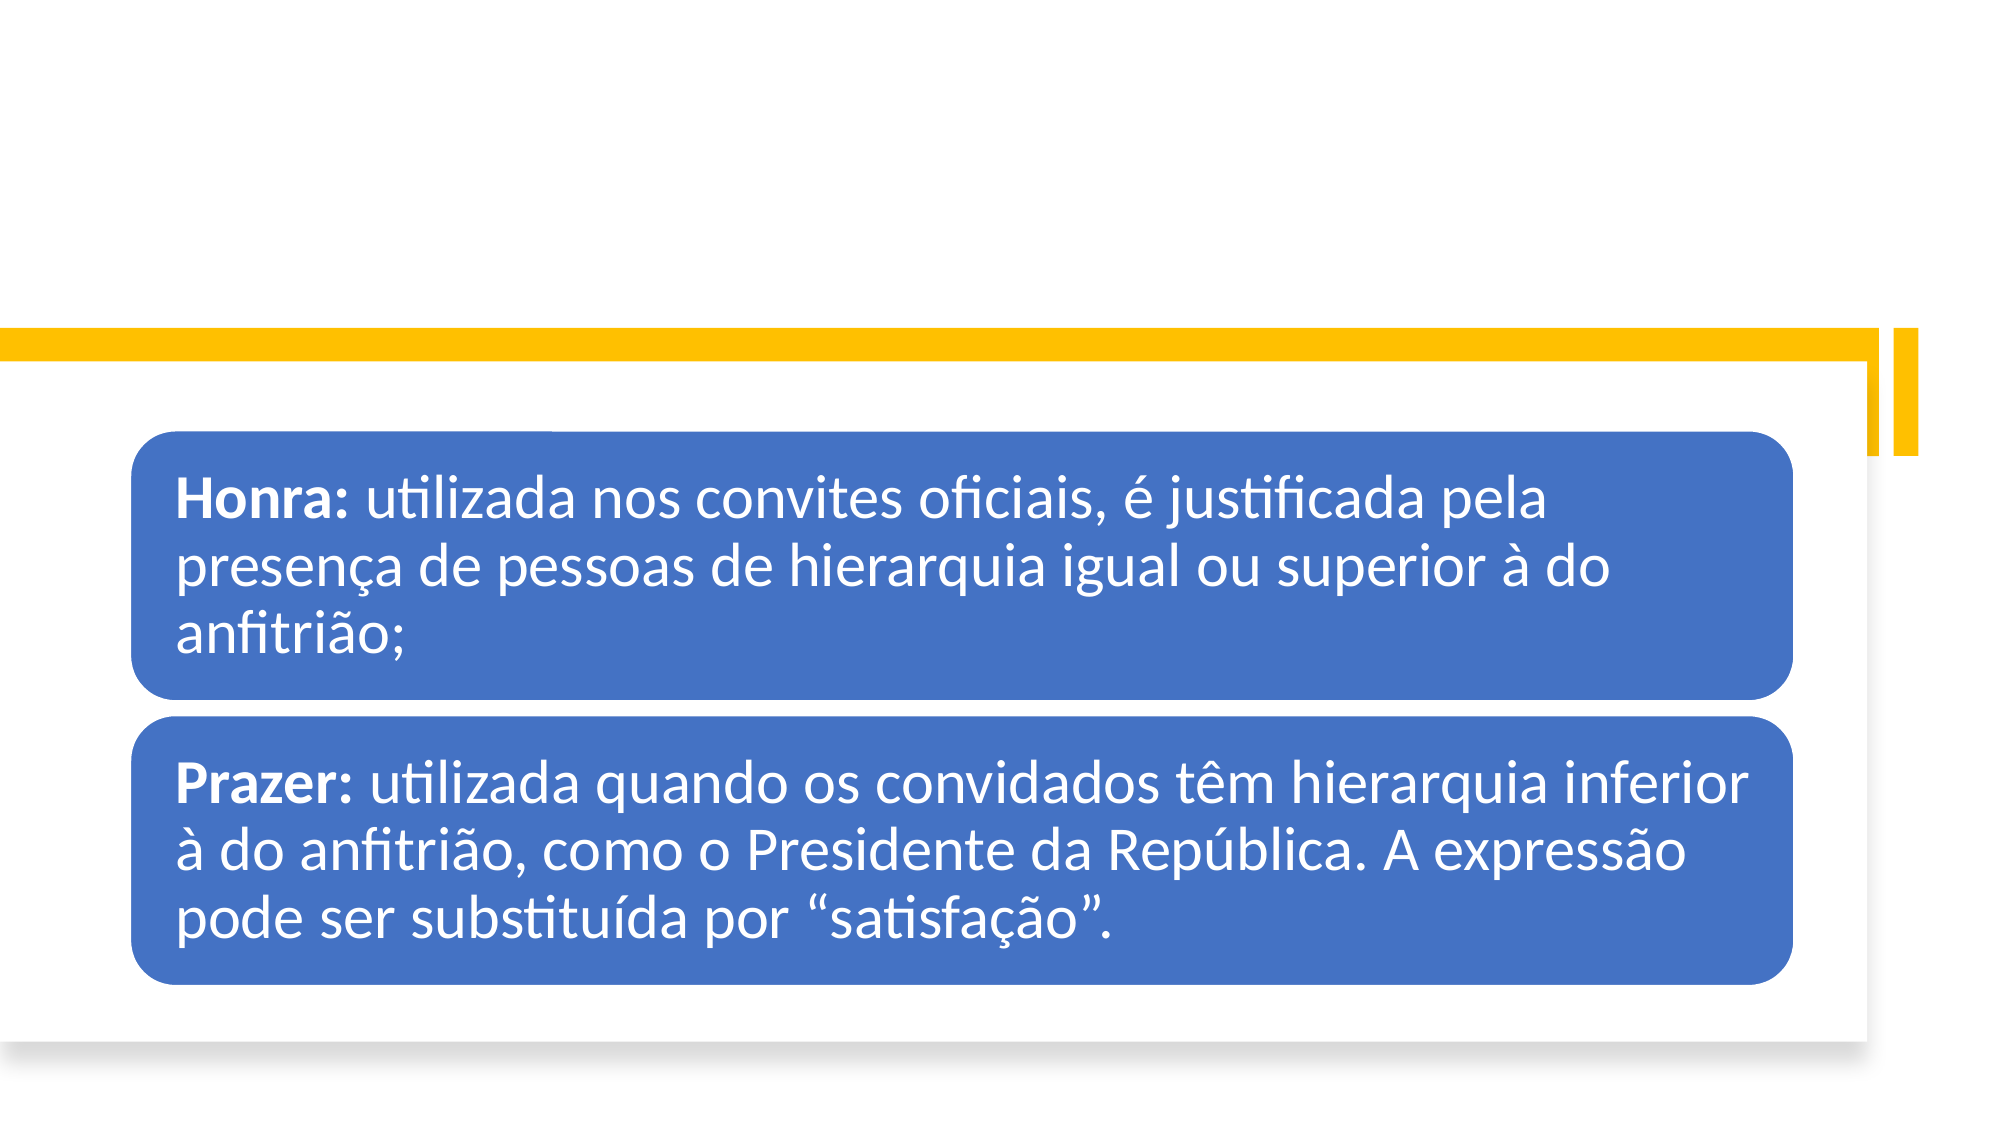

Honra: utilizada nos convites oficiais, é justificada pela presença de pessoas de hierarquia igual ou superior à do anfitrião;
Prazer: utilizada quando os convidados têm hierarquia inferior à do anfitrião, como o Presidente da República. A expressão pode ser substituída por “satisfação”.